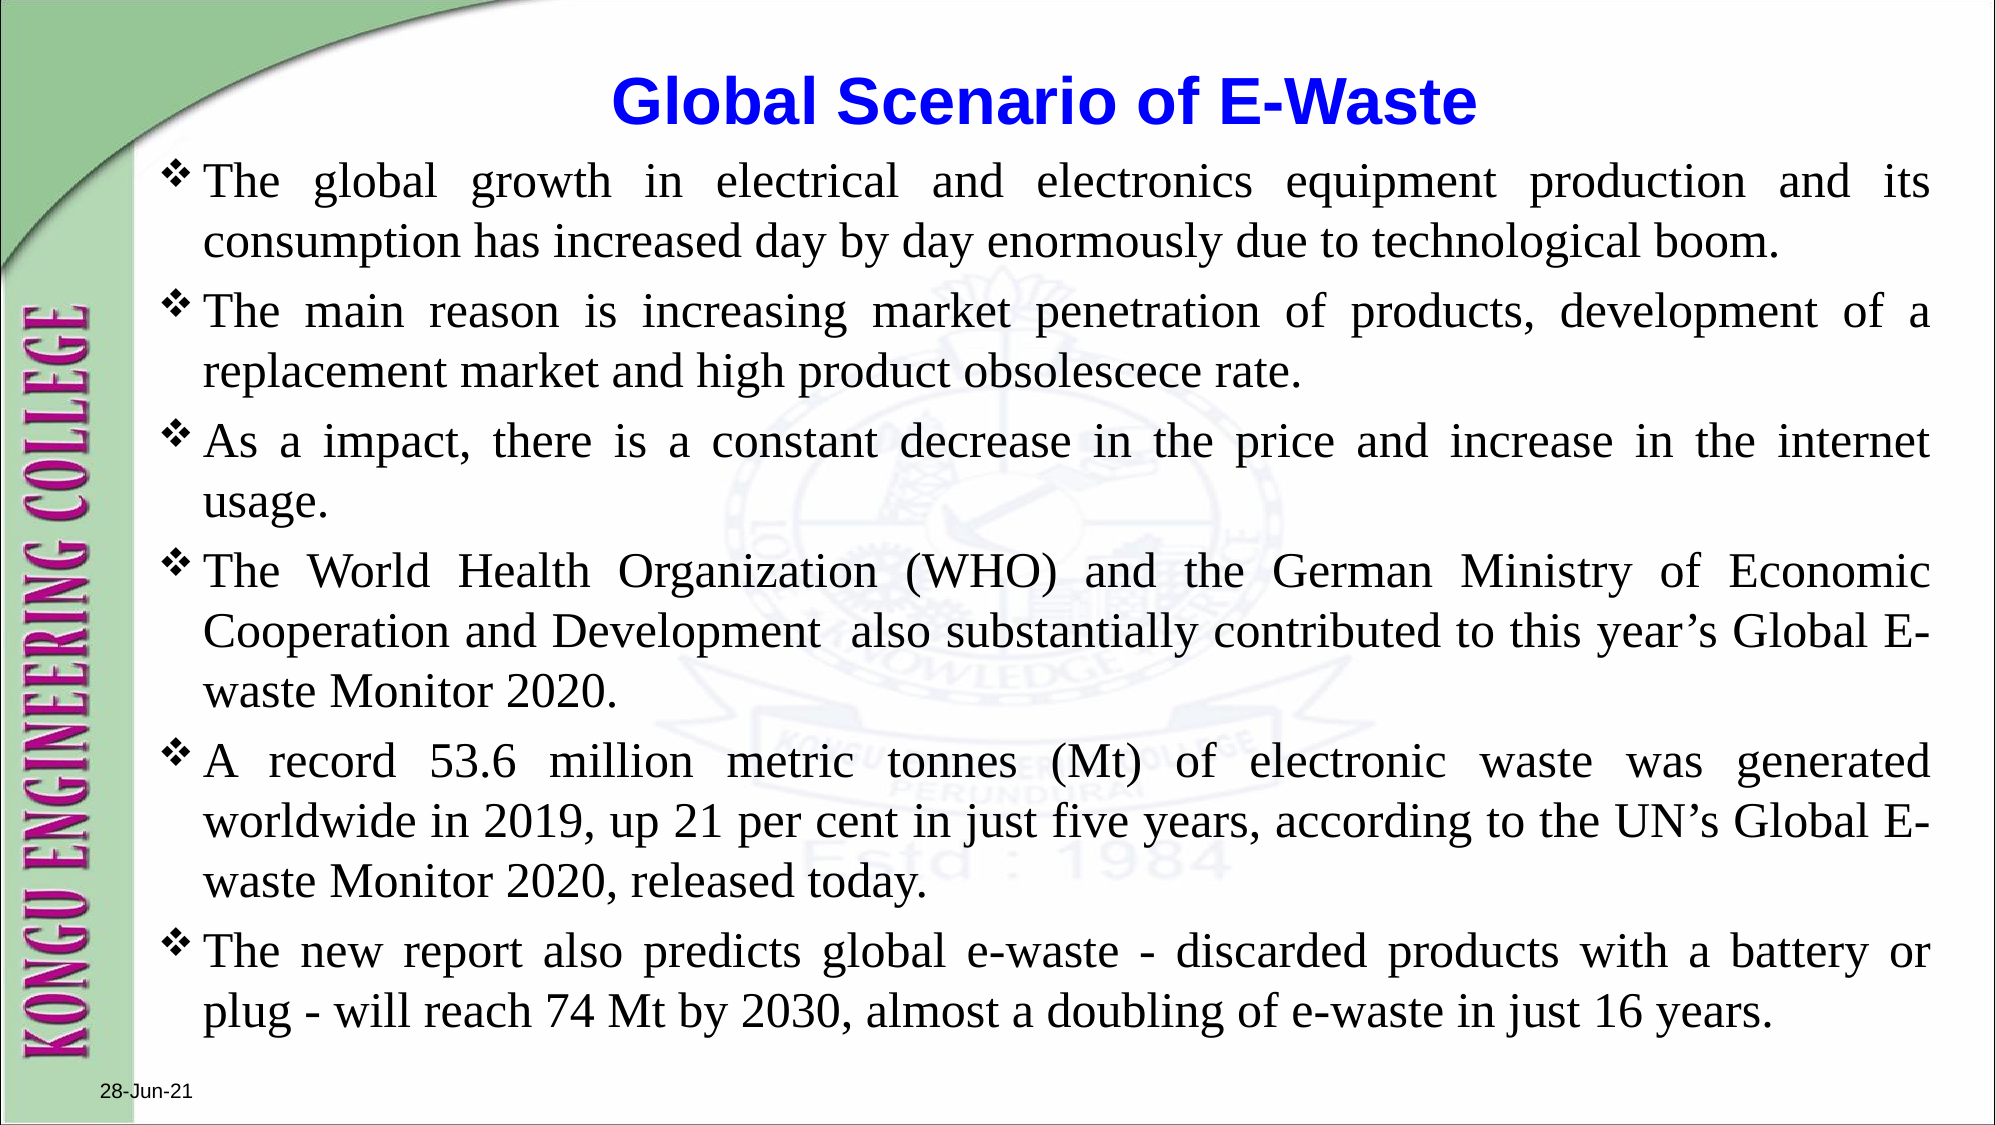

Global Scenario of E-Waste
The global growth in electrical and electronics equipment production and its consumption has increased day by day enormously due to technological boom.
The main reason is increasing market penetration of products, development of a replacement market and high product obsolescece rate.
As a impact, there is a constant decrease in the price and increase in the internet usage.
The World Health Organization (WHO) and the German Ministry of Economic Cooperation and Development  also substantially contributed to this year’s Global E-waste Monitor 2020.
A record 53.6 million metric tonnes (Mt) of electronic waste was generated worldwide in 2019, up 21 per cent in just five years, according to the UN’s Global E-waste Monitor 2020, released today.
The new report also predicts global e-waste - discarded products with a battery or plug - will reach 74 Mt by 2030, almost a doubling of e-waste in just 16 years.

28-Jun-21